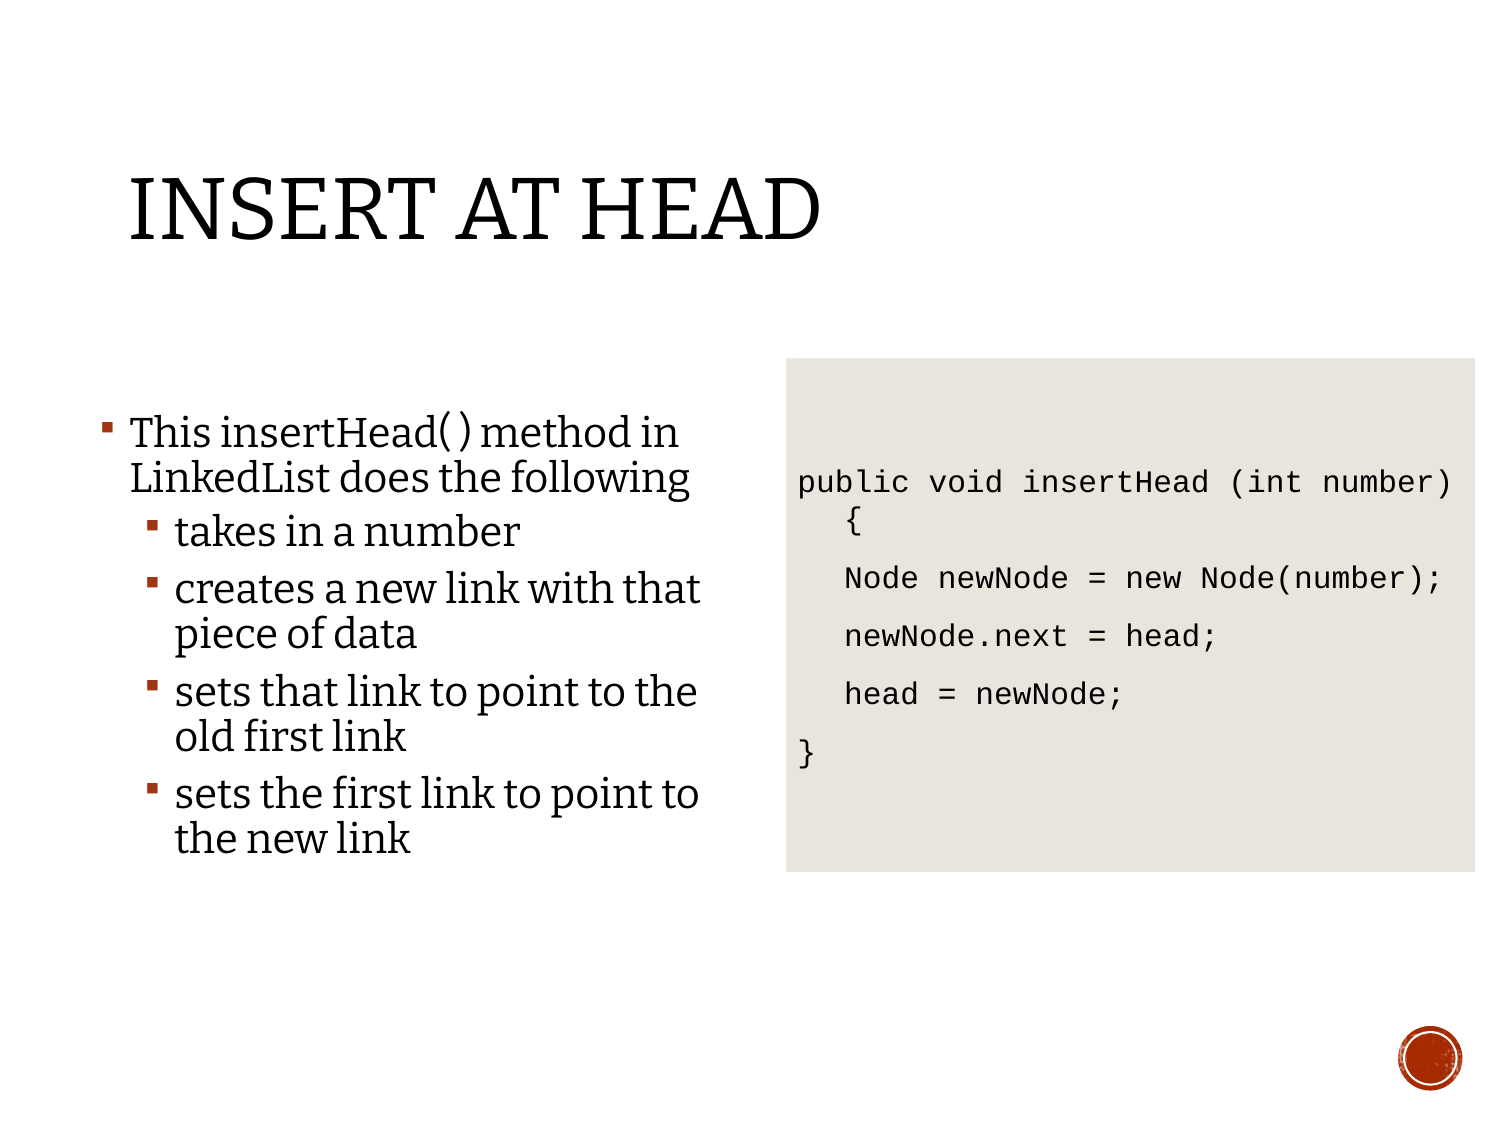

# Insert at Head
public void insertHead (int number) {
	Node newNode = new Node(number);
	newNode.next = head;
	head = newNode;
}
This insertHead( ) method in LinkedList does the following
takes in a number
creates a new link with that piece of data
sets that link to point to the old first link
sets the first link to point to the new link